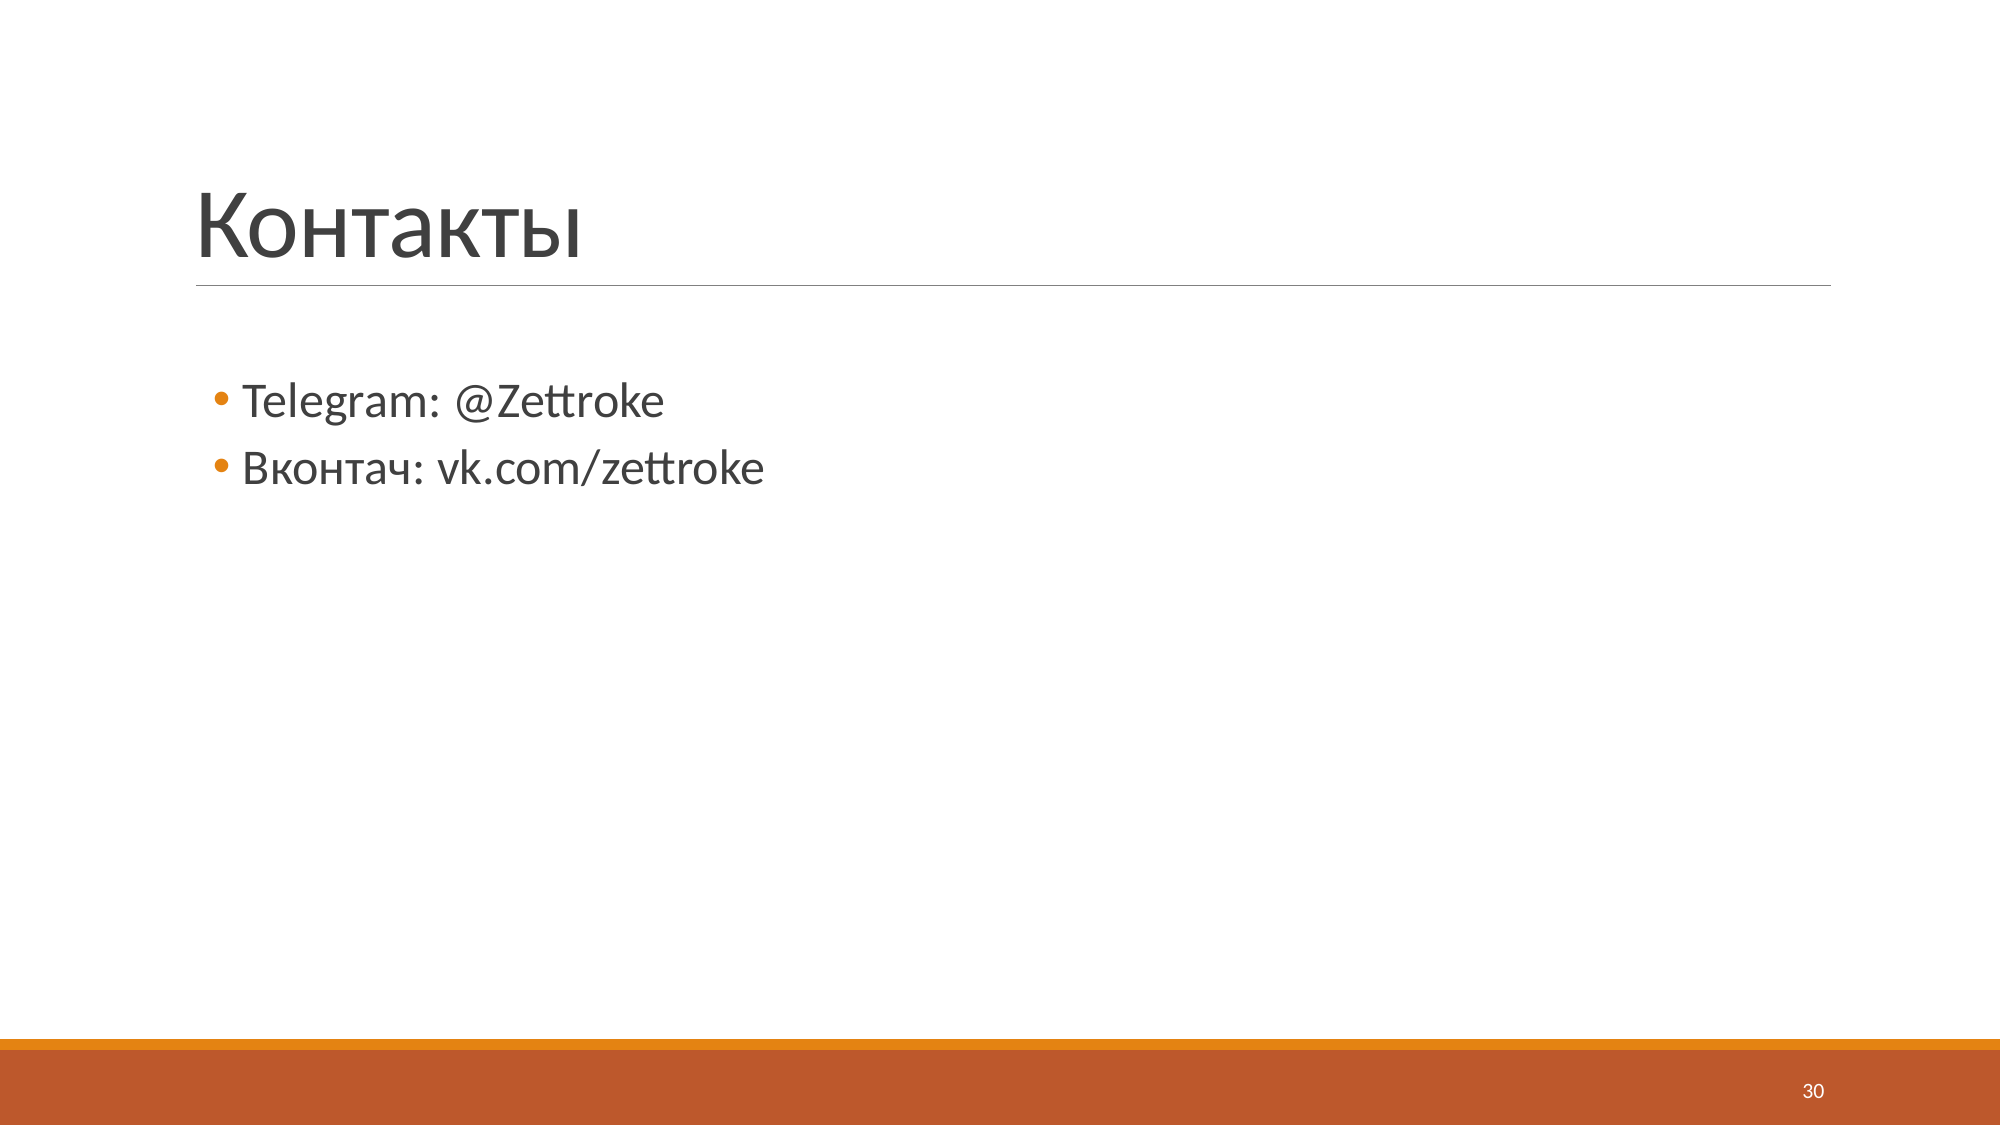

# Контакты

Telegram: @Zettroke
Вконтач: vk.com/zettroke
30